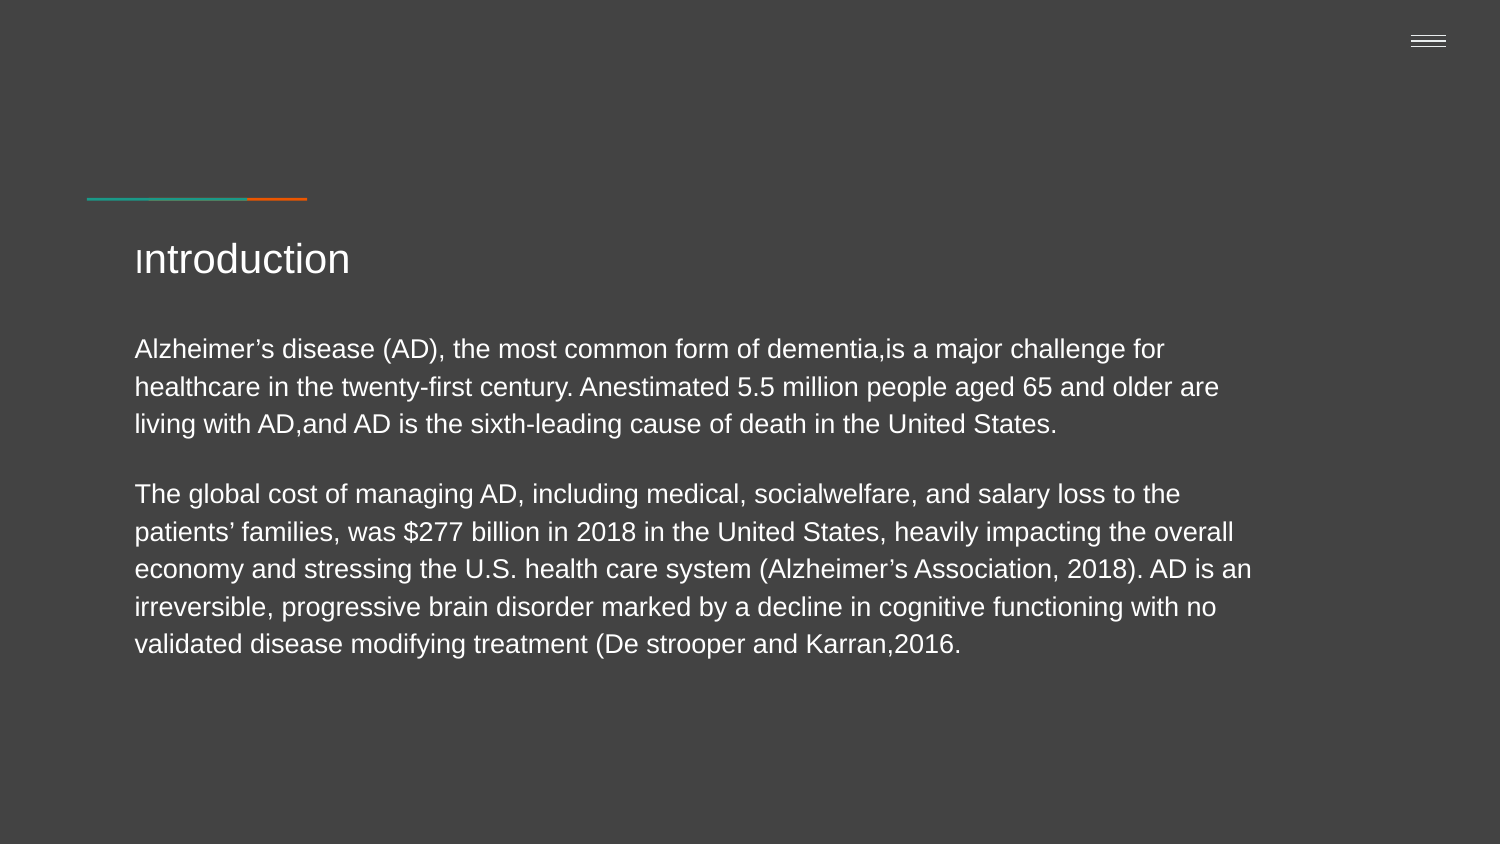

# Introduction
Alzheimer’s disease (AD), the most common form of dementia,is a major challenge for healthcare in the twenty-first century. Anestimated 5.5 million people aged 65 and older are living with AD,and AD is the sixth-leading cause of death in the United States.
The global cost of managing AD, including medical, socialwelfare, and salary loss to the patients’ families, was $277 billion in 2018 in the United States, heavily impacting the overall economy and stressing the U.S. health care system (Alzheimer’s Association, 2018). AD is an irreversible, progressive brain disorder marked by a decline in cognitive functioning with no validated disease modifying treatment (De strooper and Karran,2016.